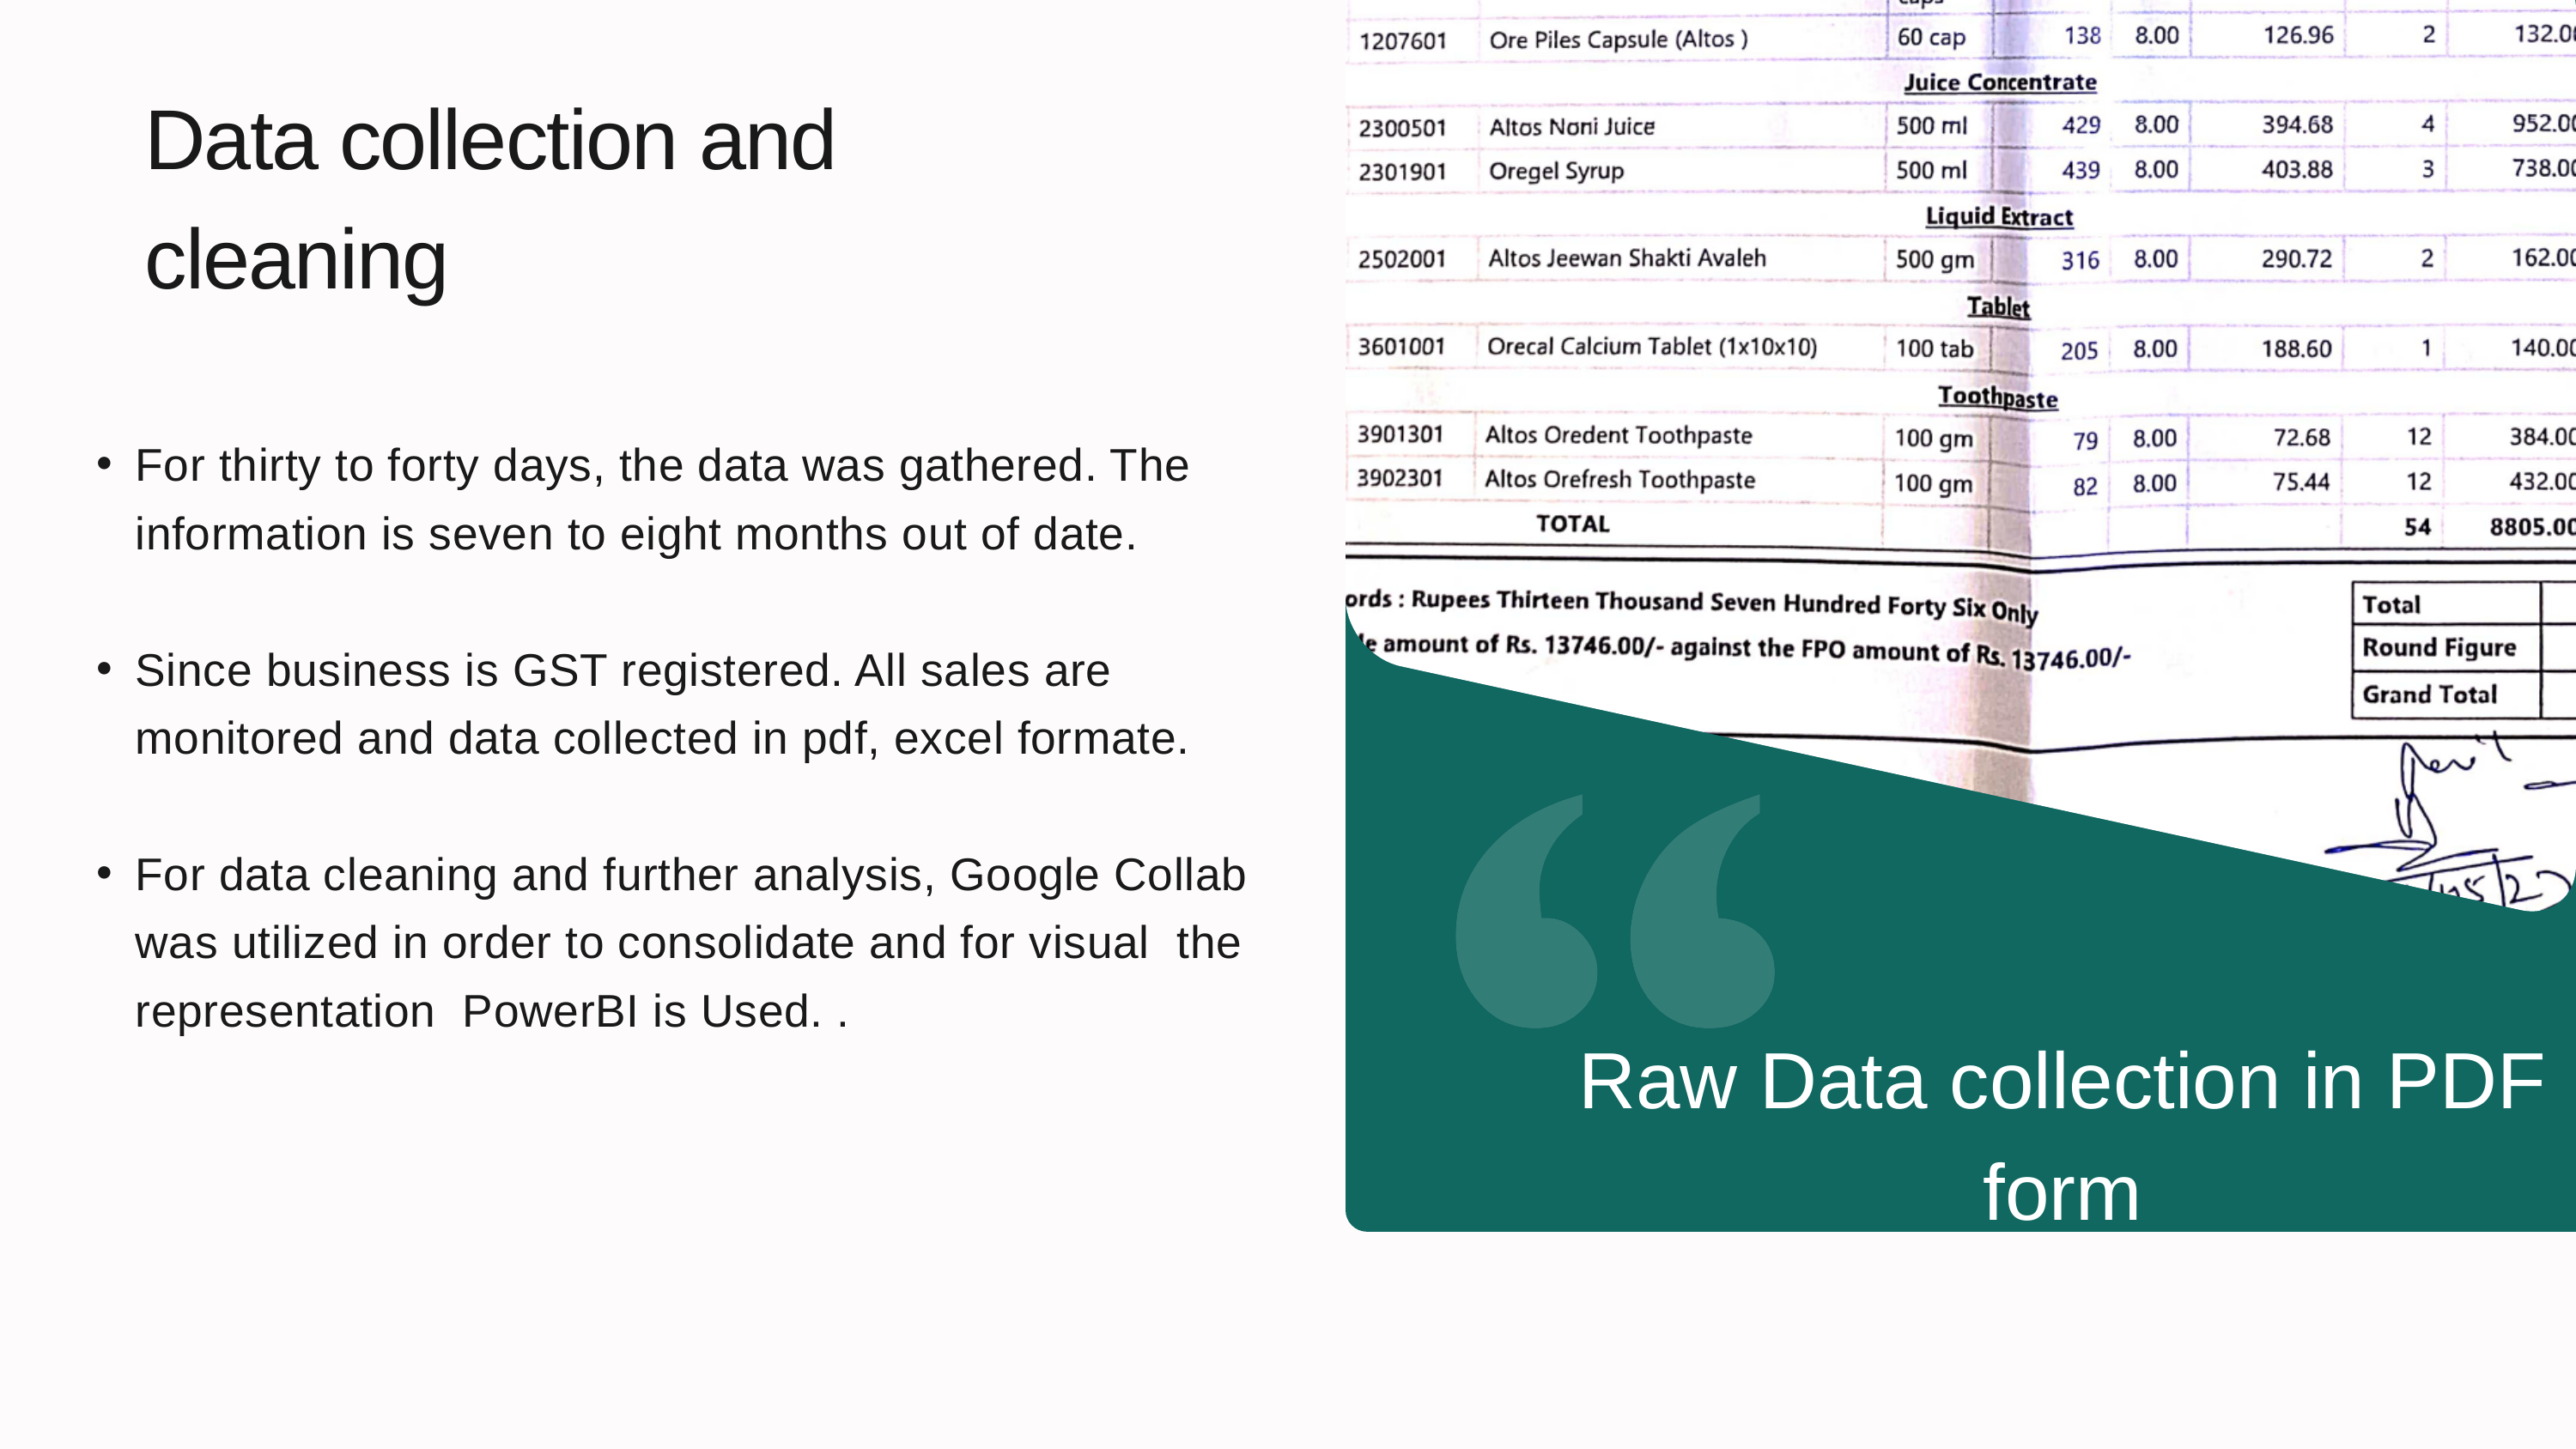

Data collection and cleaning
For thirty to forty days, the data was gathered. The information is seven to eight months out of date.

Since business is GST registered. All sales are monitored and data collected in pdf, excel formate.

For data cleaning and further analysis, Google Collab was utilized in order to consolidate and for visual  the representation  PowerBI is Used. .

Raw Data collection in PDF form